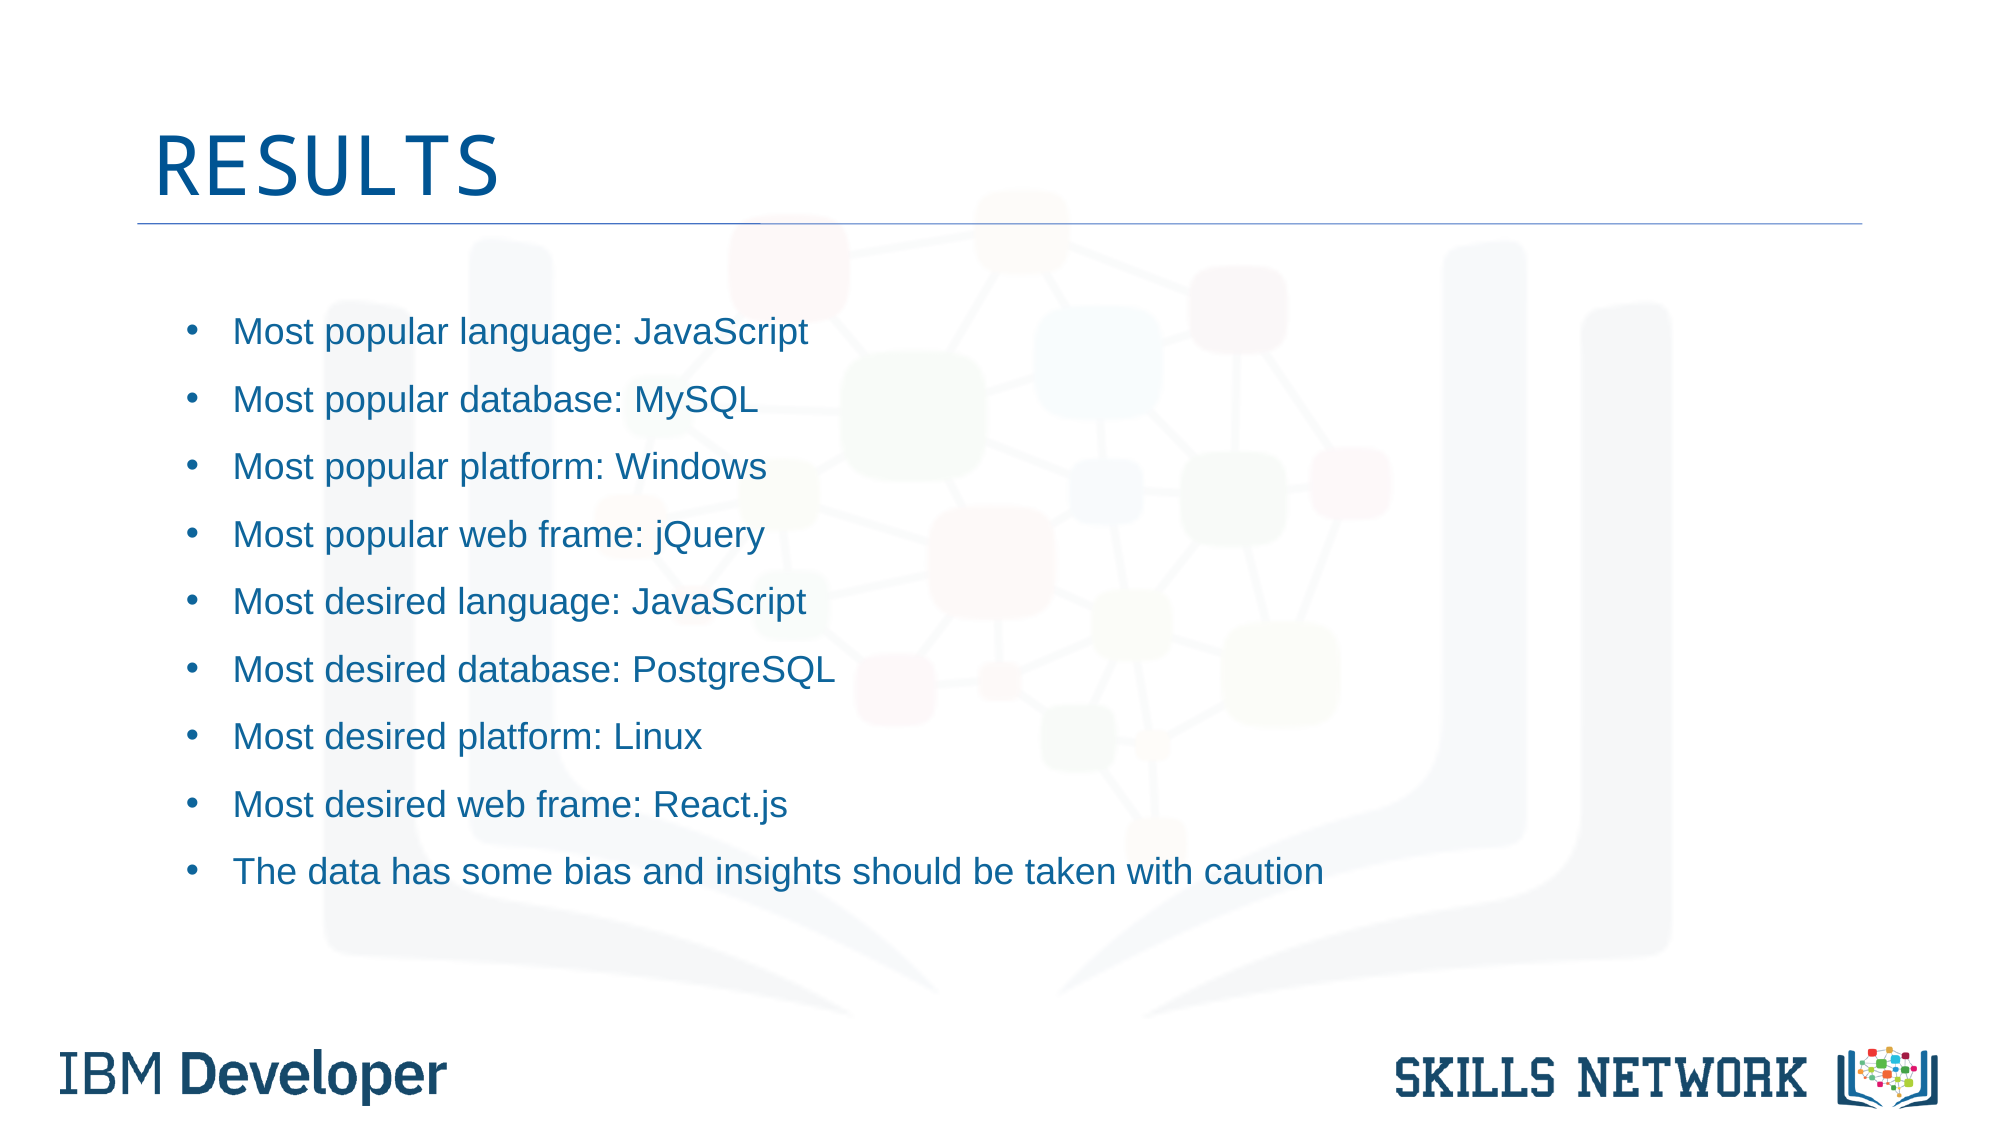

# RESULTS
Most popular language: JavaScript
Most popular database: MySQL
Most popular platform: Windows
Most popular web frame: jQuery
Most desired language: JavaScript
Most desired database: PostgreSQL
Most desired platform: Linux
Most desired web frame: React.js
The data has some bias and insights should be taken with caution